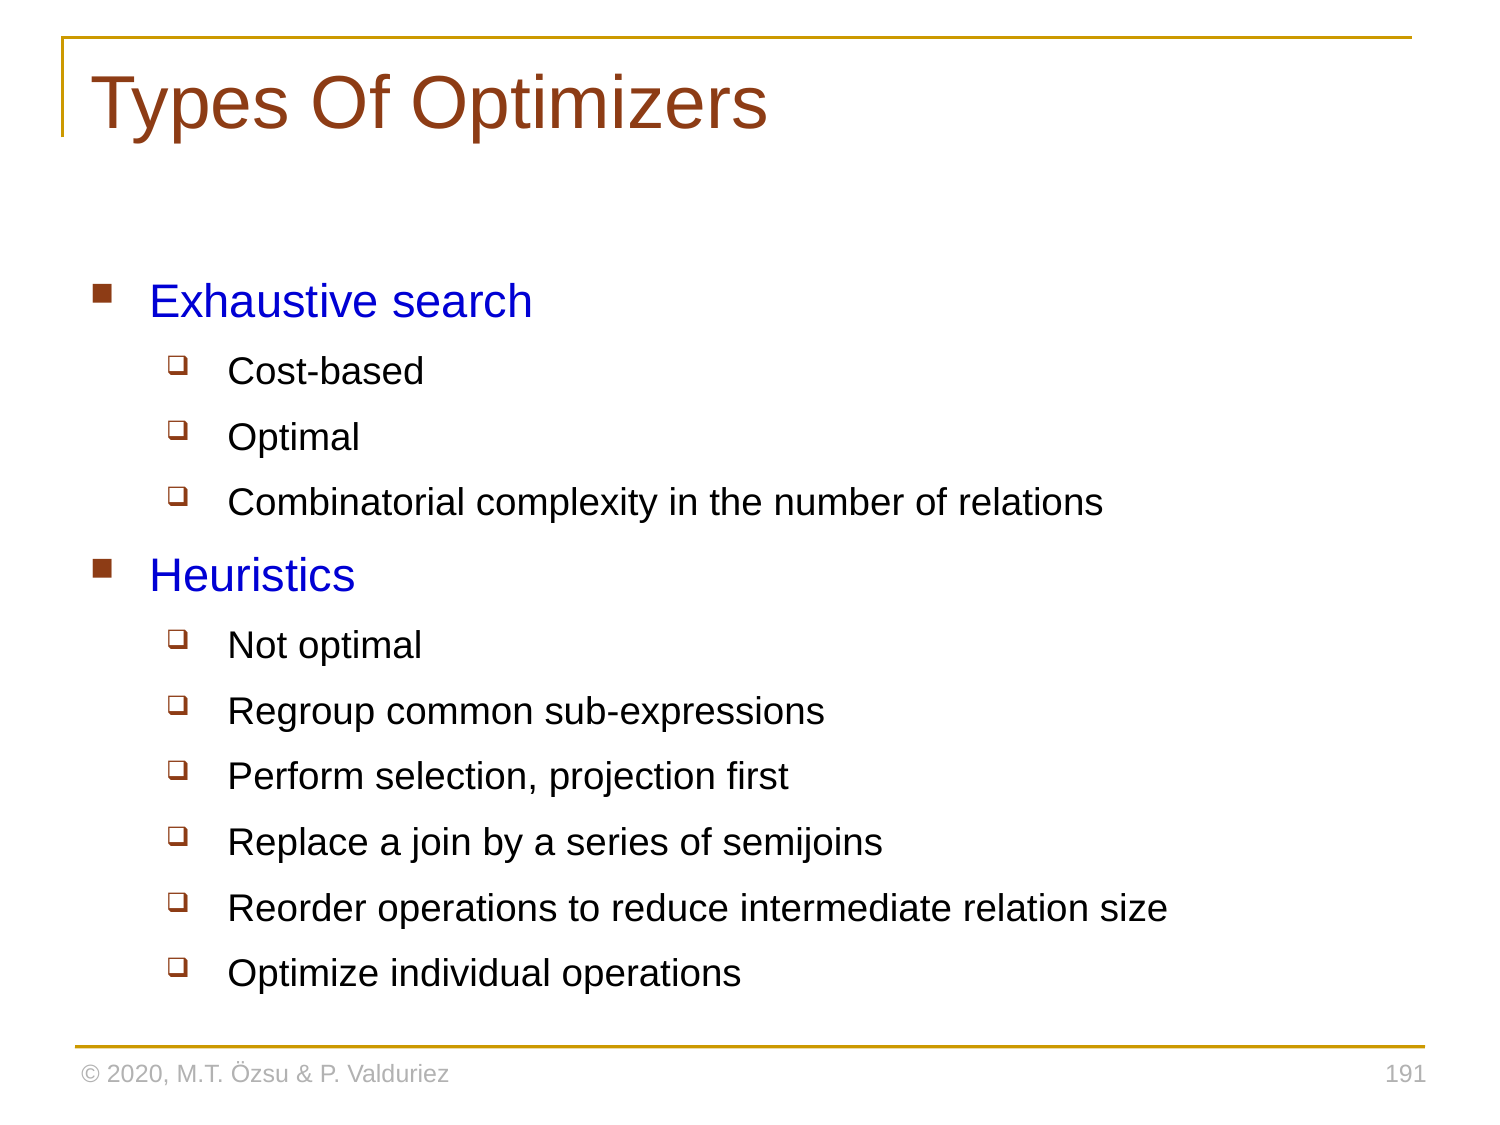

# Types Of Optimizers
Exhaustive search
Cost-based
Optimal
Combinatorial complexity in the number of relations
Heuristics
Not optimal
Regroup common sub-expressions
Perform selection, projection first
Replace a join by a series of semijoins
Reorder operations to reduce intermediate relation size
Optimize individual operations
© 2020, M.T. Özsu & P. Valduriez
191